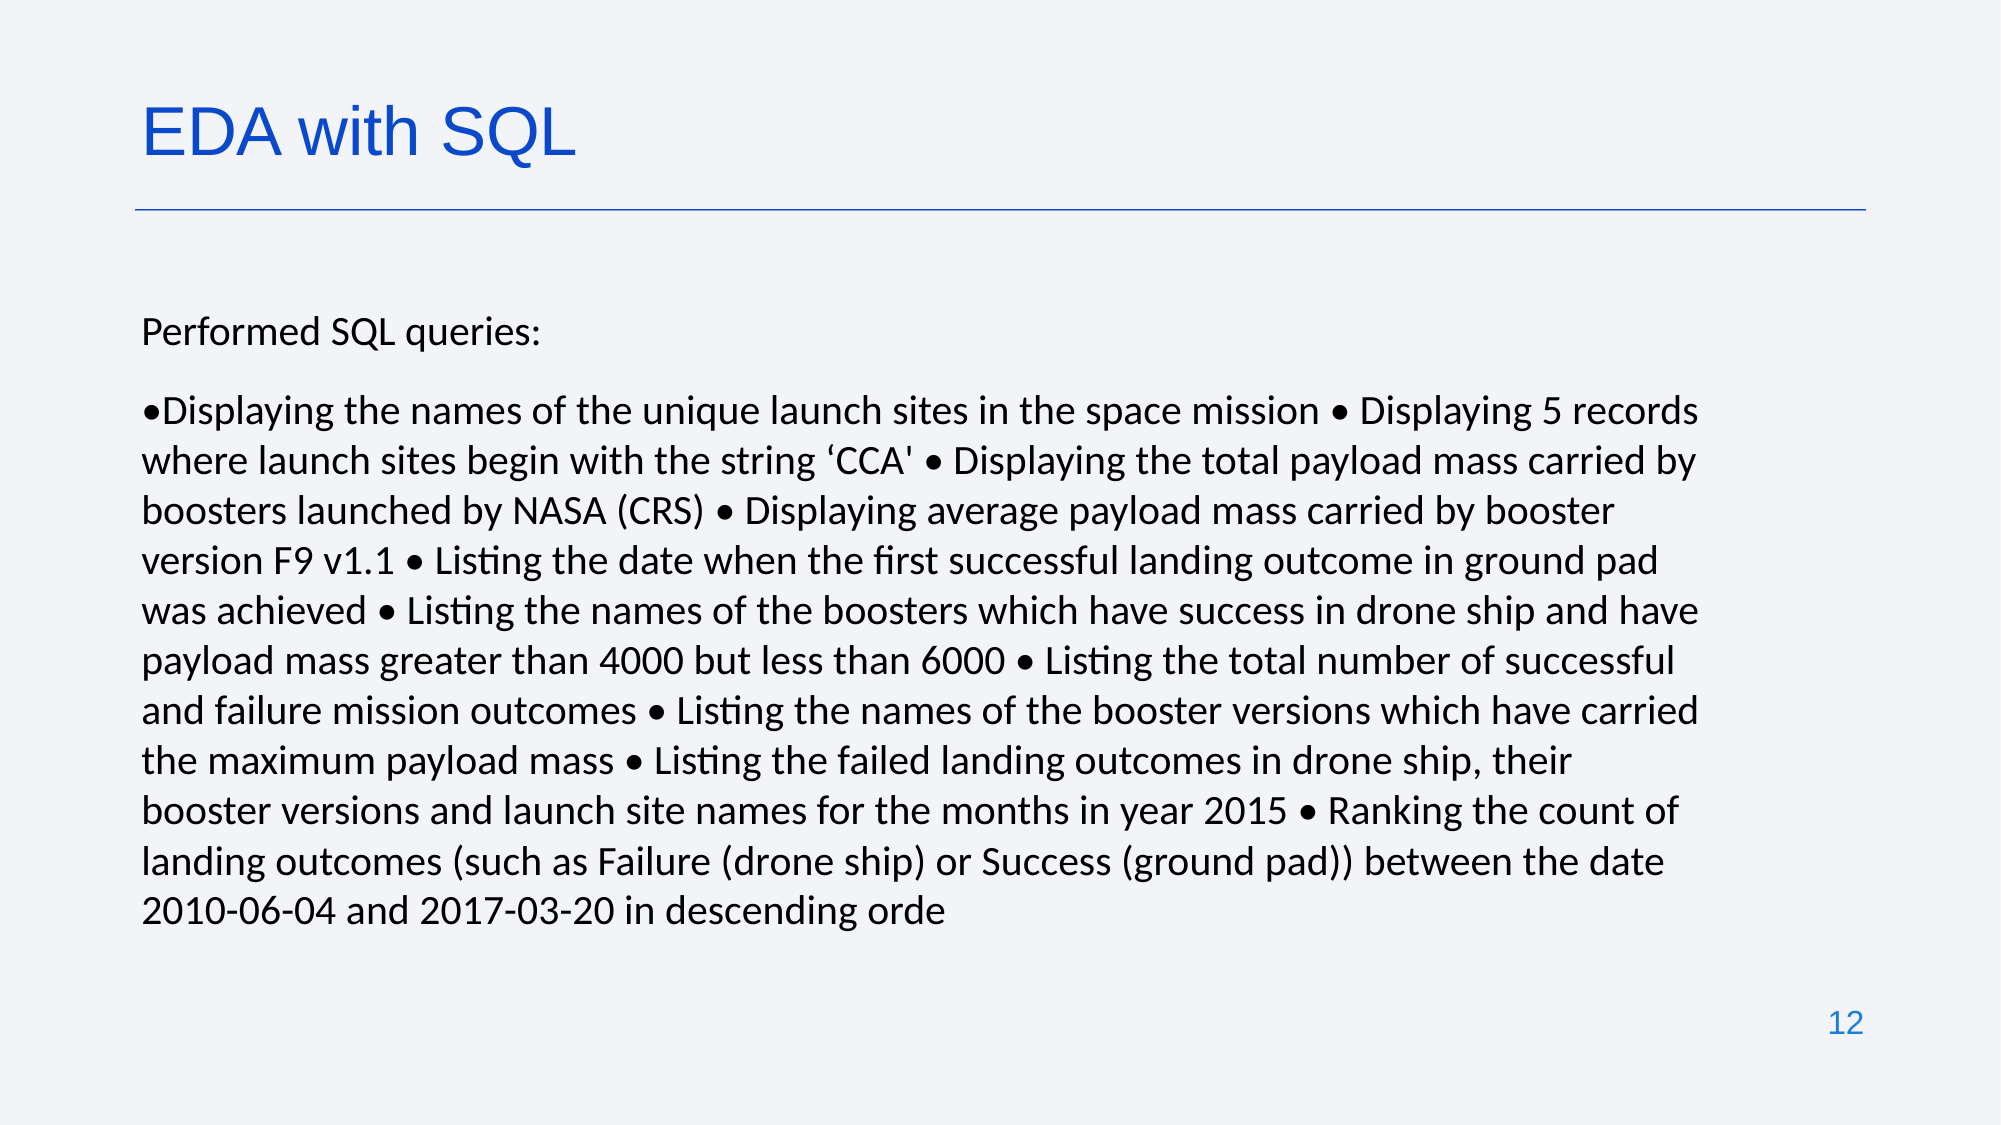

EDA with SQL
Performed SQL queries:
•Displaying the names of the unique launch sites in the space mission • Displaying 5 records where launch sites begin with the string ‘CCA' • Displaying the total payload mass carried by boosters launched by NASA (CRS) • Displaying average payload mass carried by booster version F9 v1.1 • Listing the date when the first successful landing outcome in ground pad was achieved • Listing the names of the boosters which have success in drone ship and have payload mass greater than 4000 but less than 6000 • Listing the total number of successful and failure mission outcomes • Listing the names of the booster versions which have carried the maximum payload mass • Listing the failed landing outcomes in drone ship, their booster versions and launch site names for the months in year 2015 • Ranking the count of landing outcomes (such as Failure (drone ship) or Success (ground pad)) between the date 2010-06-04 and 2017-03-20 in descending orde
12